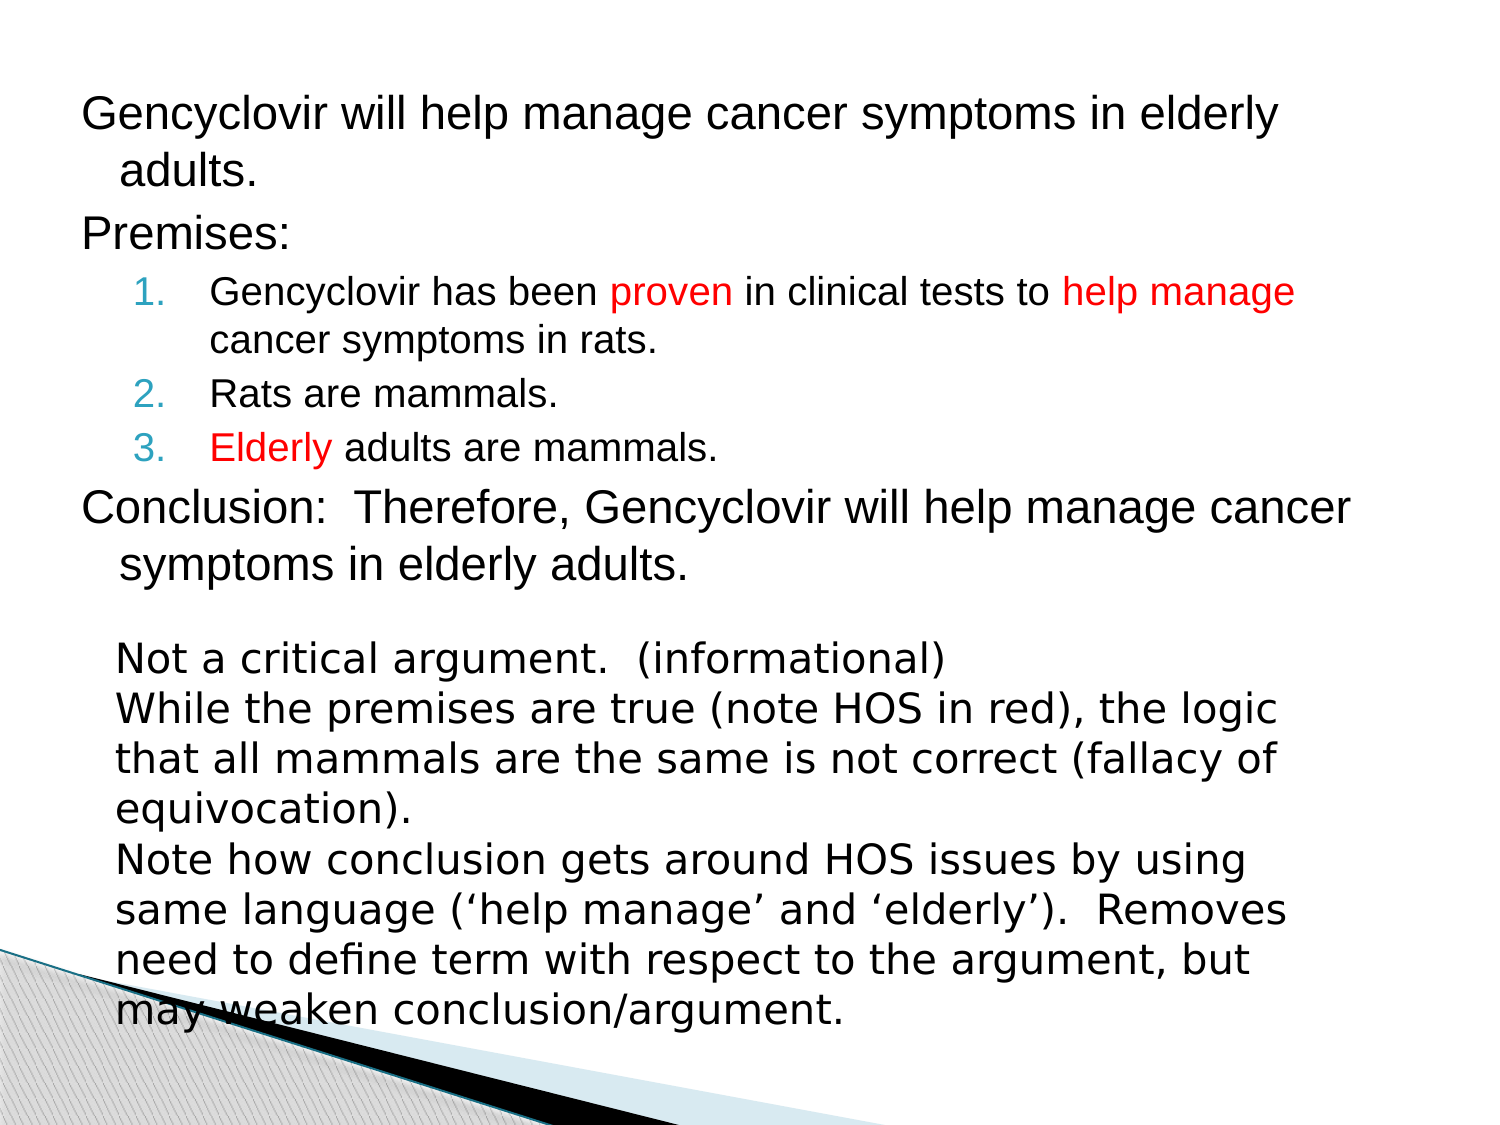

Gencyclovir will help manage cancer symptoms in elderly adults.
Premises:
Gencyclovir has been proven in clinical tests to help manage cancer symptoms in rats.
Rats are mammals.
Elderly adults are mammals.
Conclusion:  Therefore, Gencyclovir will help manage cancer symptoms in elderly adults.

Not a critical argument.  (informational)
While the premises are true (note HOS in red), the logic that all mammals are the same is not correct (fallacy of equivocation).
Note how conclusion gets around HOS issues by using same language (‘help manage’ and ‘elderly’).  Removes need to define term with respect to the argument, but may weaken conclusion/argument.